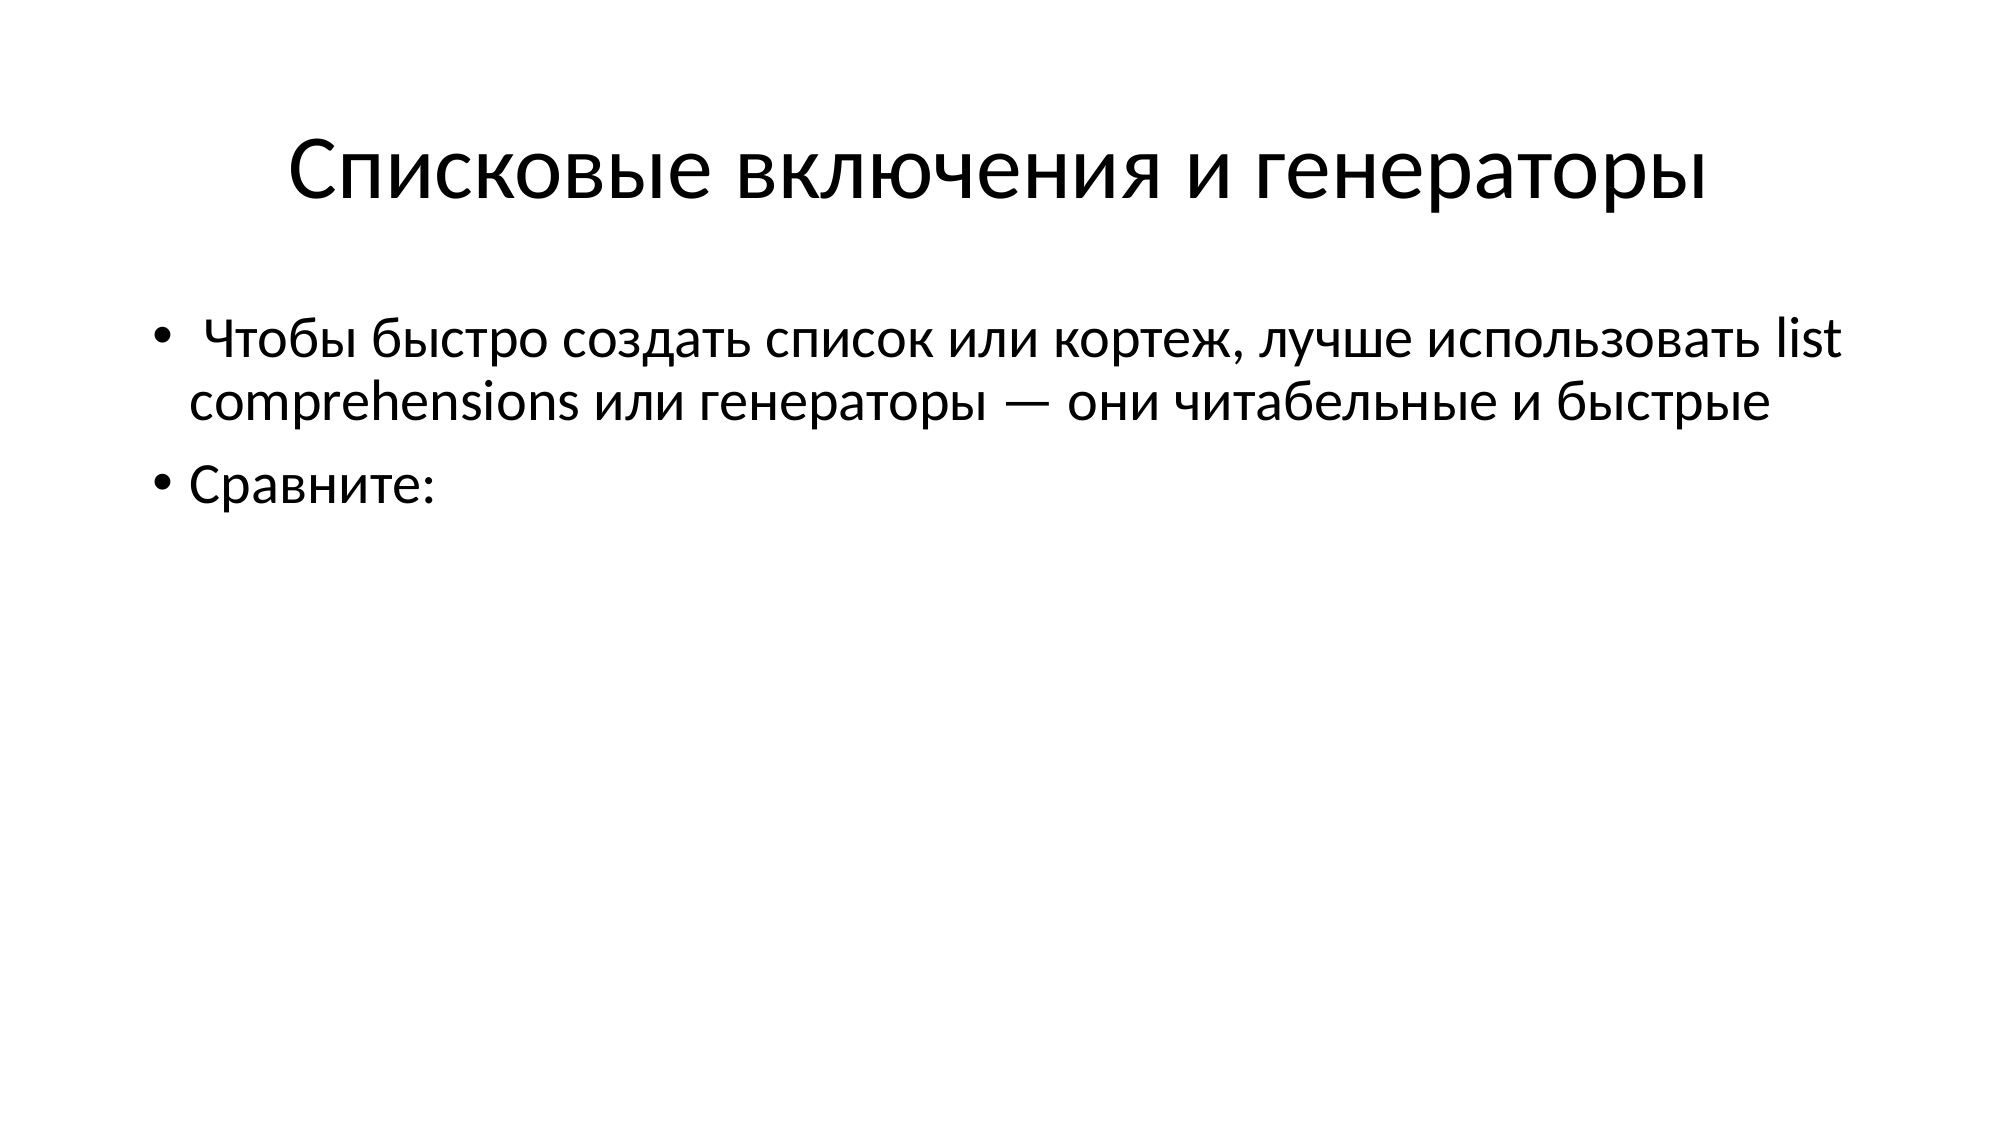

# Списковые включения и генераторы
 Чтобы быстро создать список или кортеж, лучше использовать list comprehensions или генераторы — они читабельные и быстрые
Сравните: